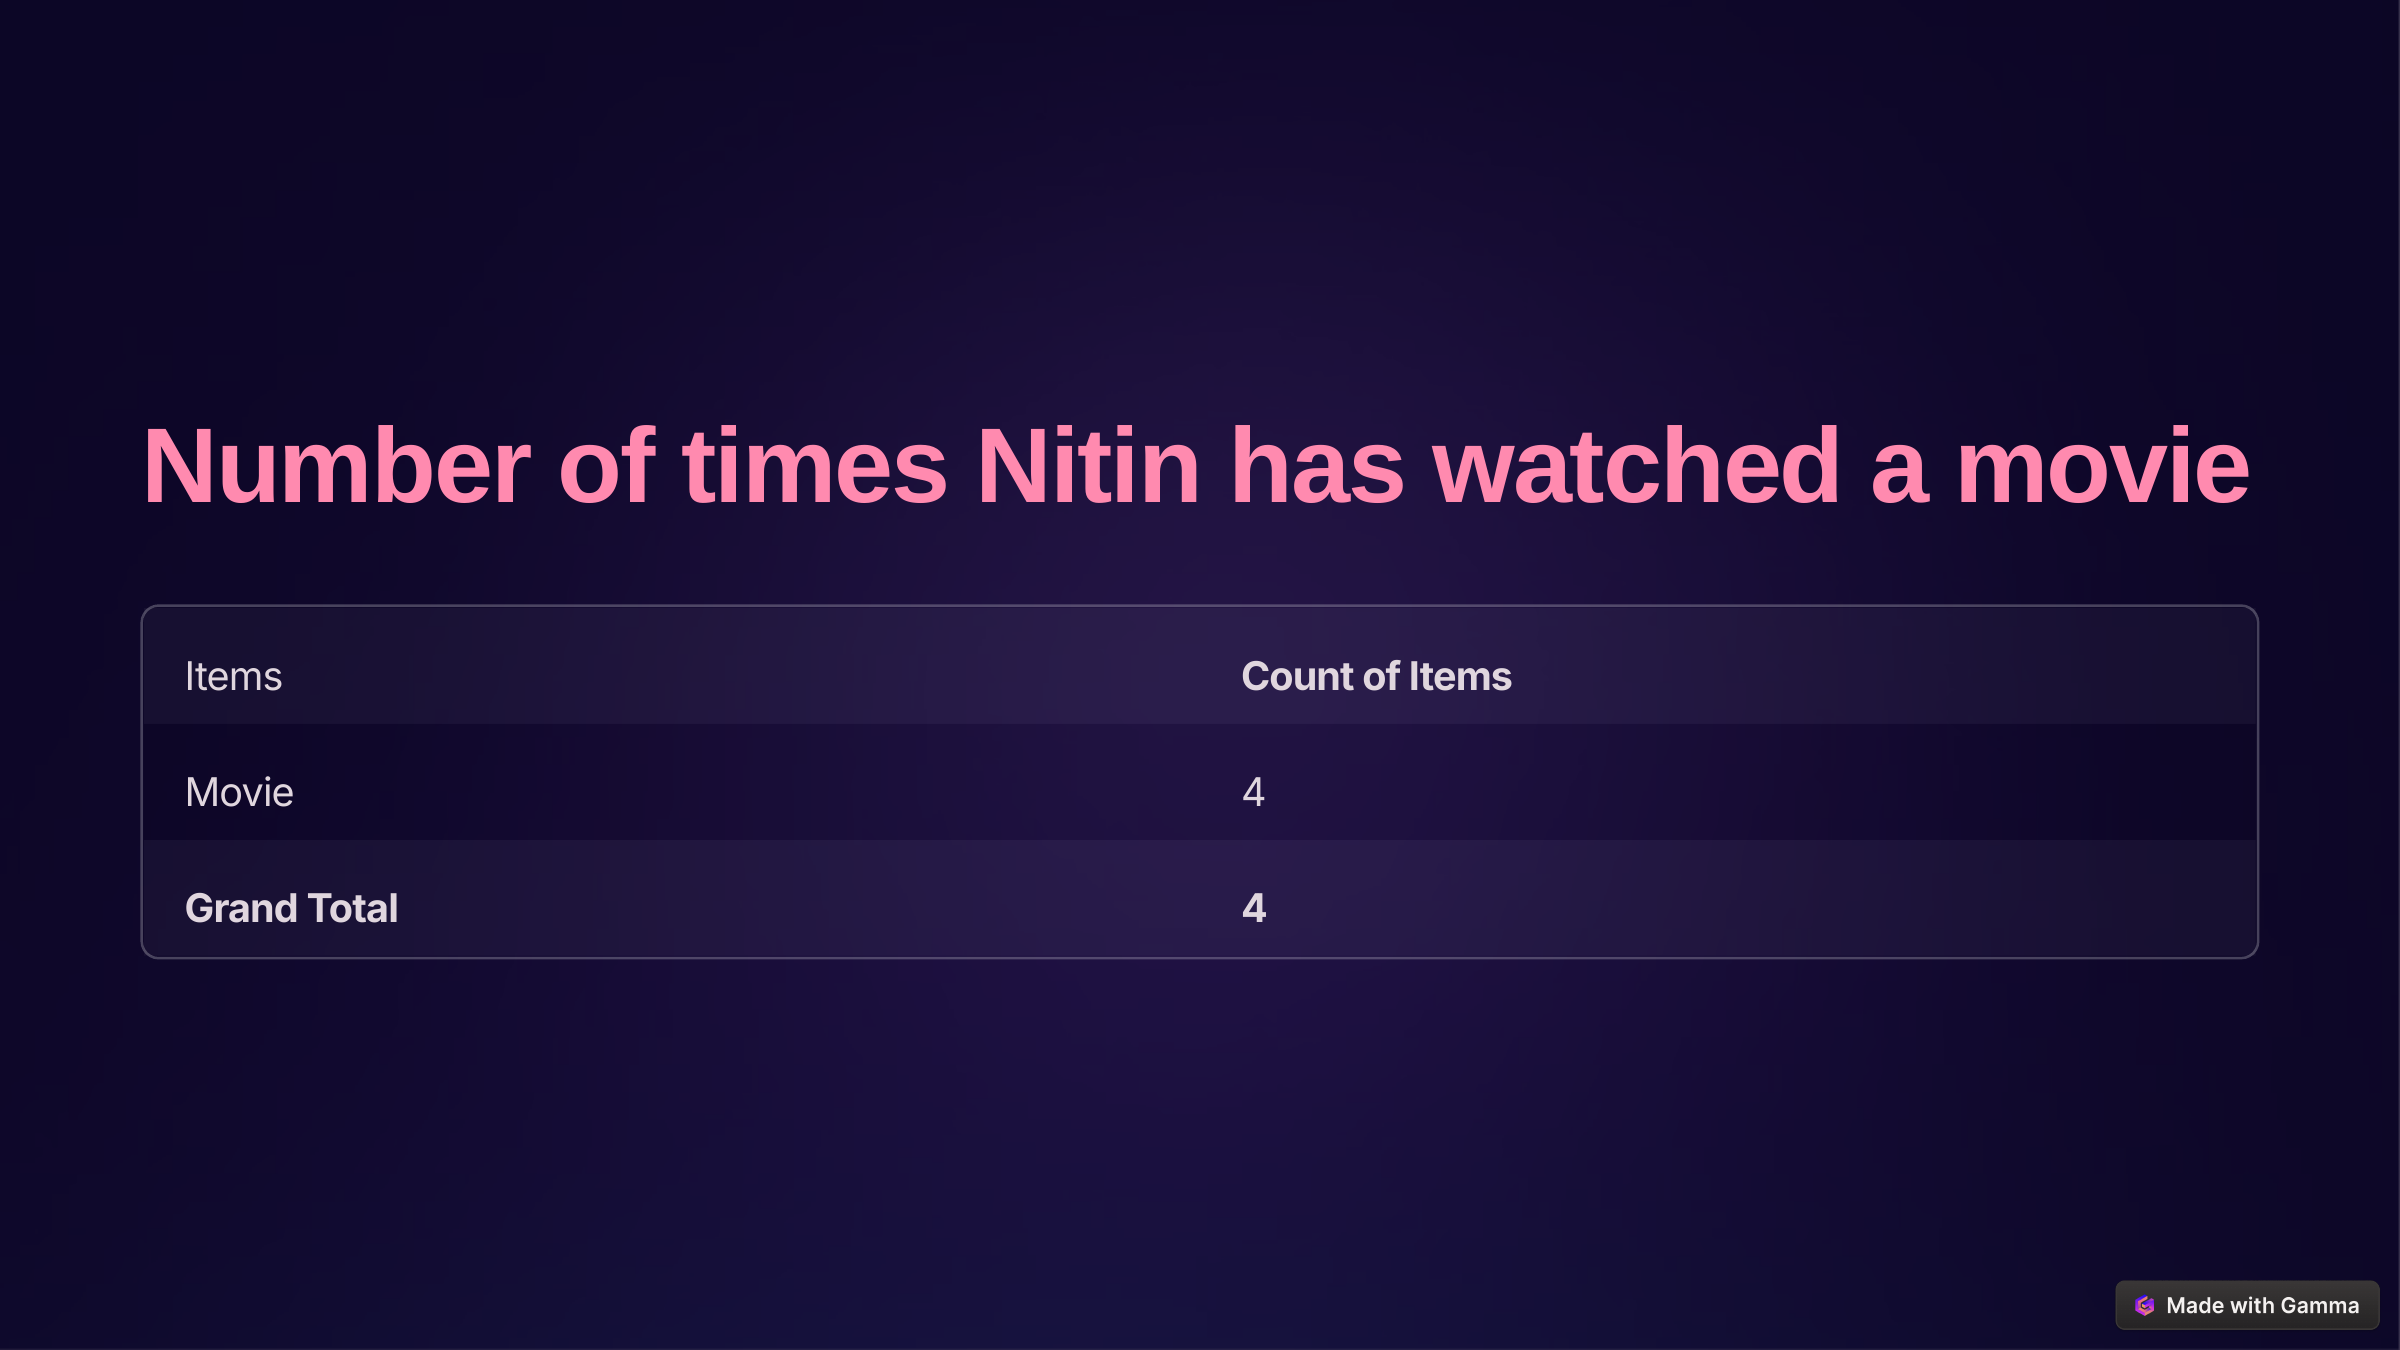

Number of times Nitin has watched a movie

Items
Count of Items

Movie
4

Grand Total
4